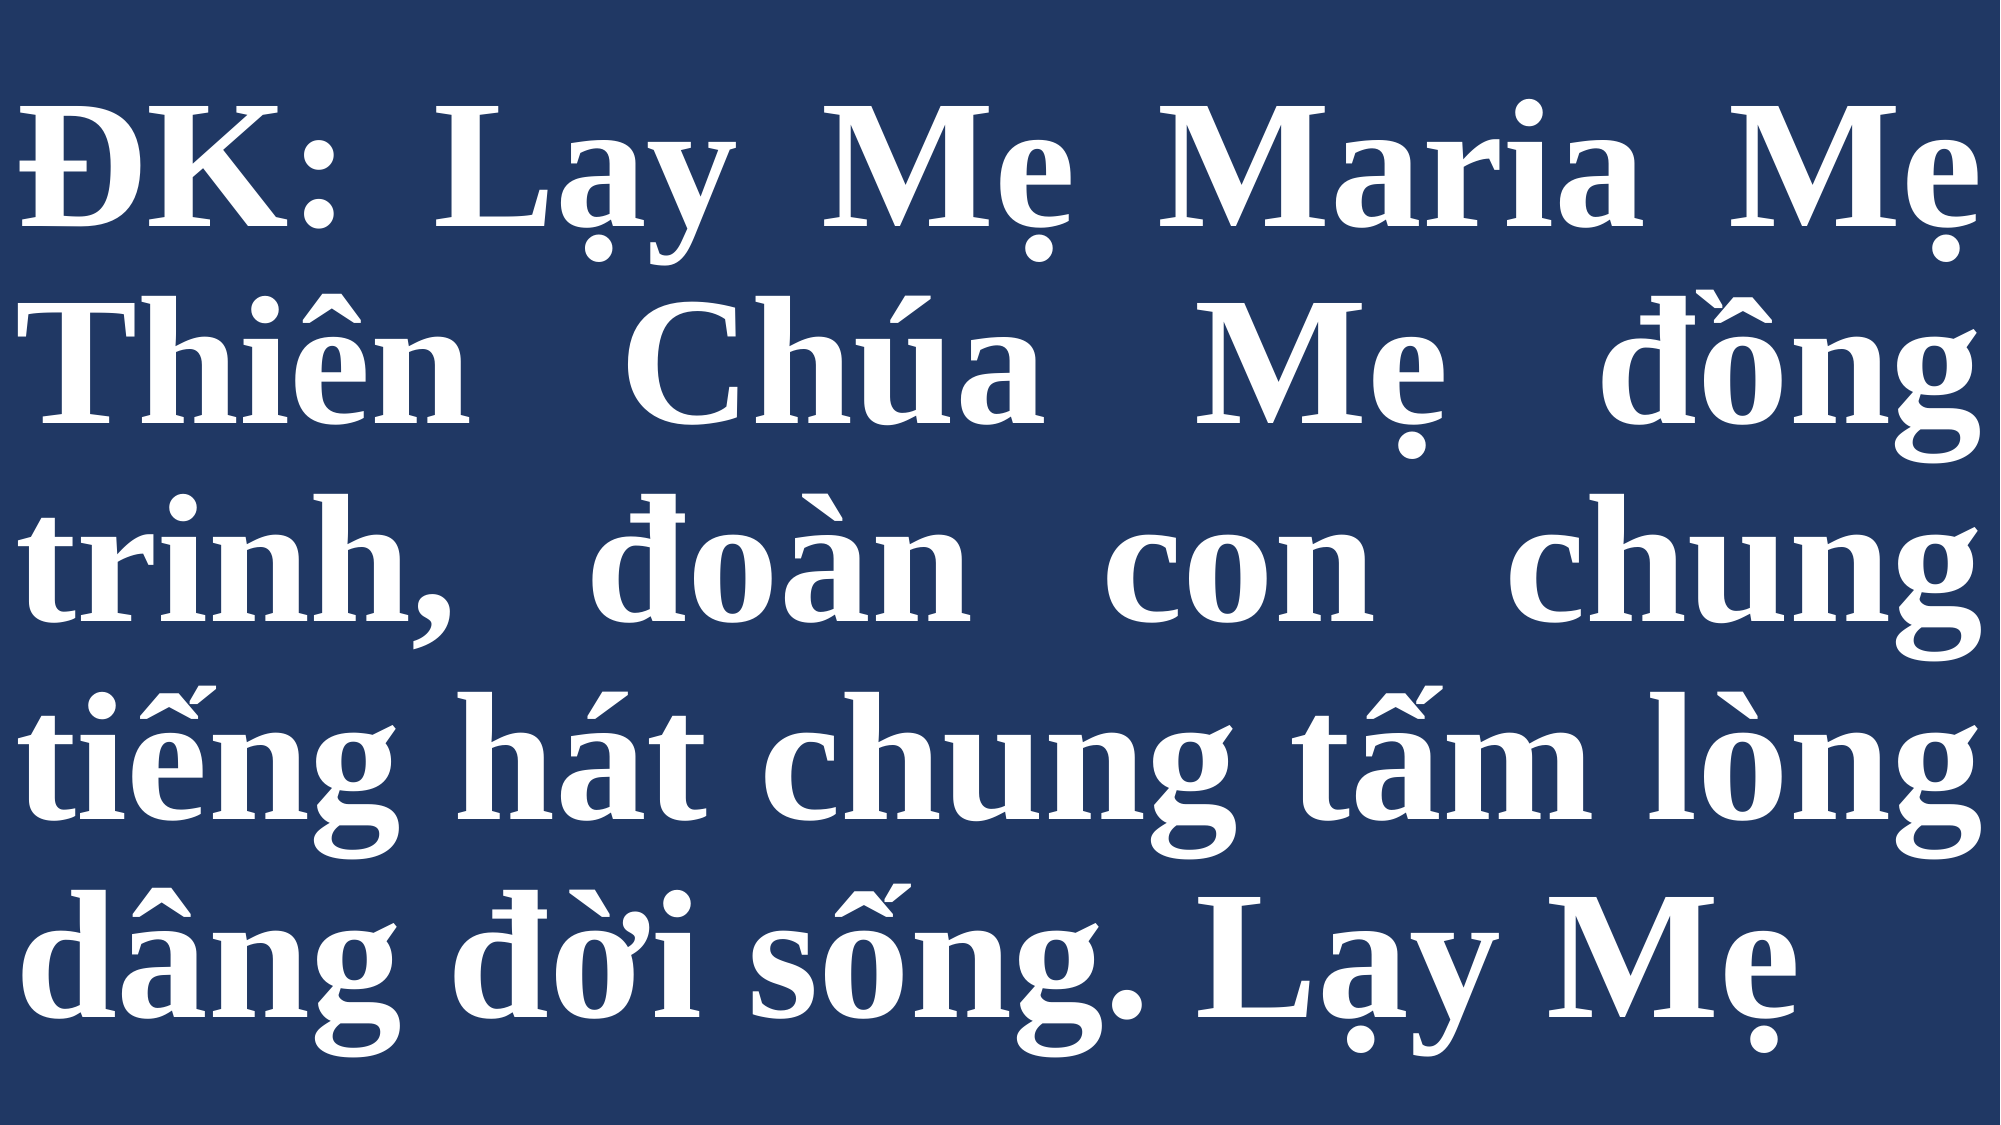

# ĐK: Lạy Mẹ Maria Mẹ Thiên Chúa Mẹ đồng trinh, đoàn con chung tiếng hát chung tấm lòng dâng đời sống. Lạy Mẹ